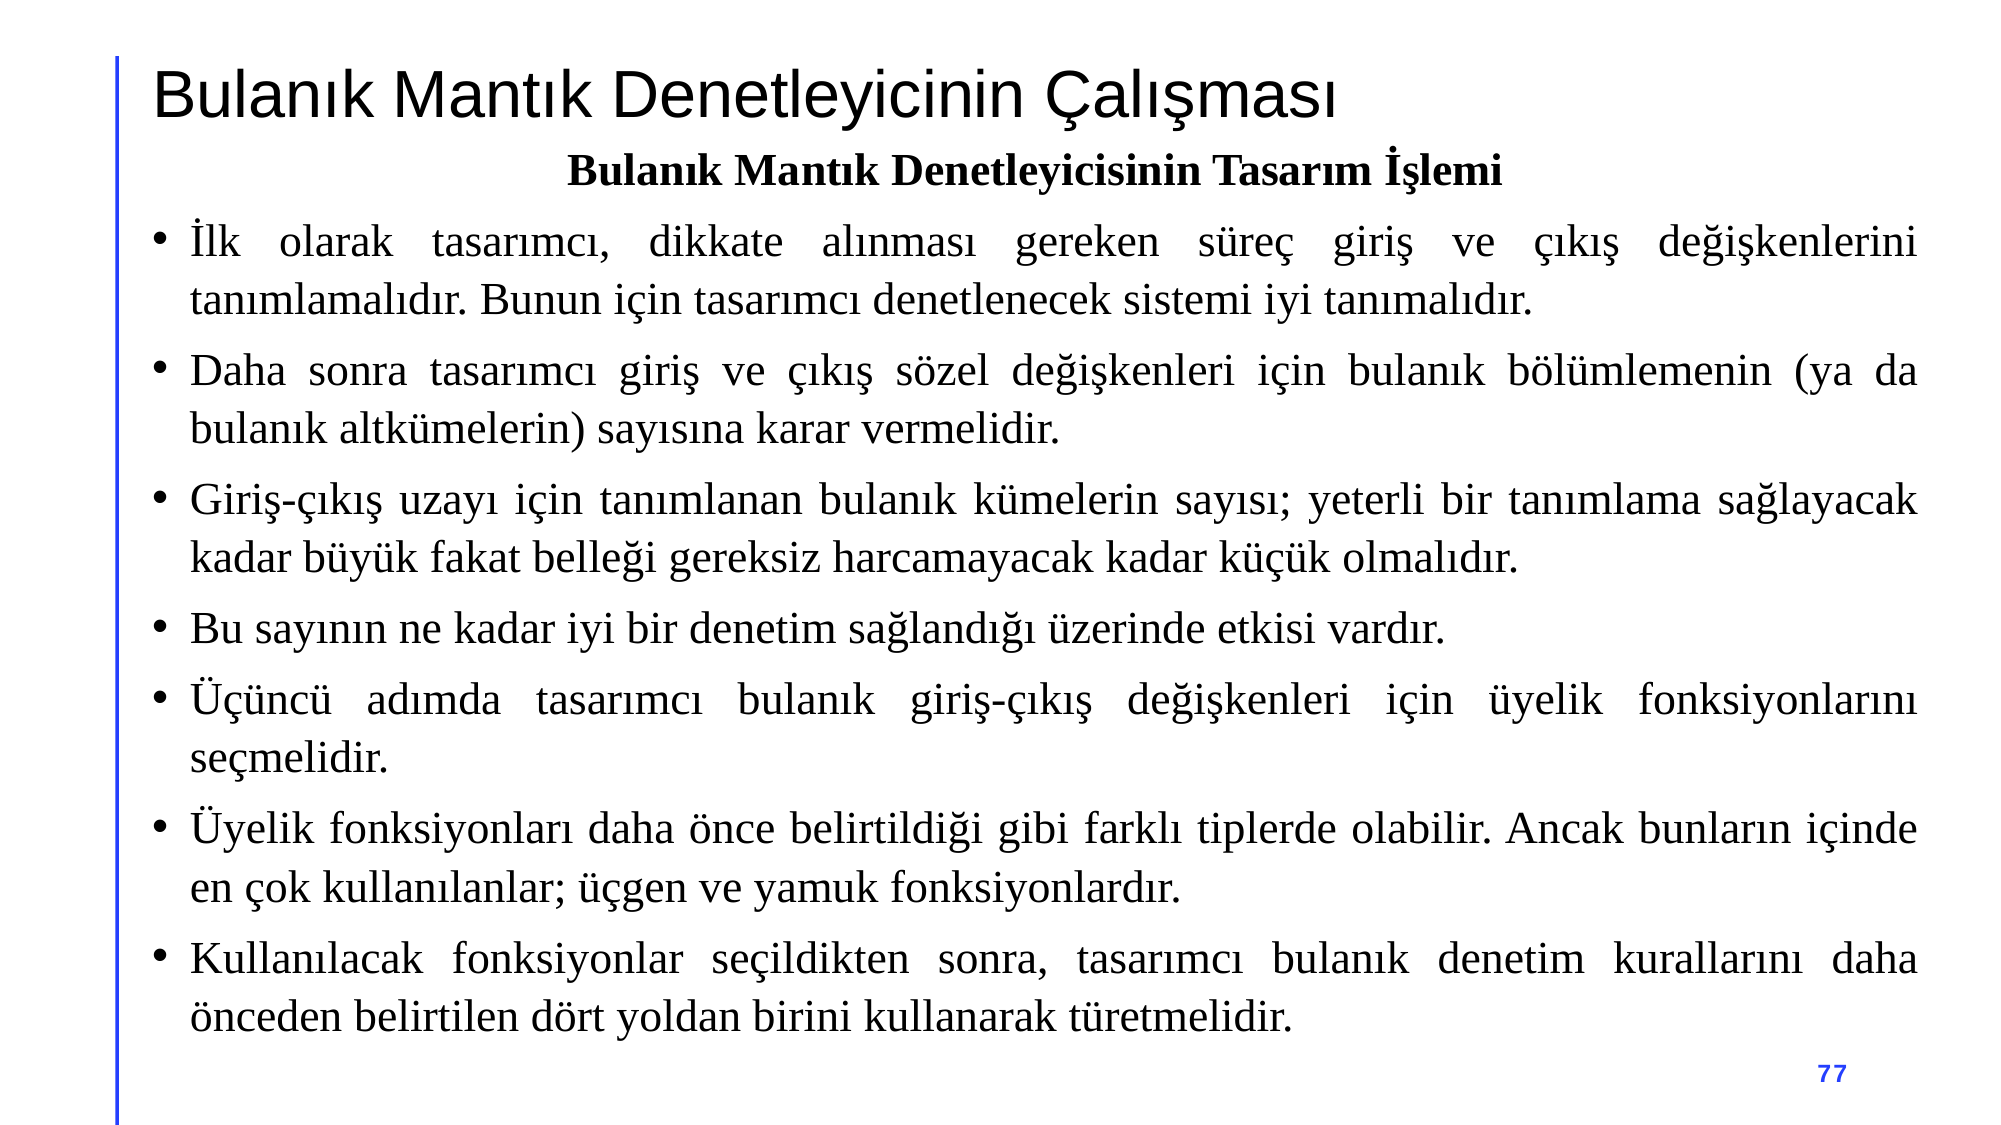

# Bulanık Mantık Denetleyicinin Çalışması
Bulanık Mantık Denetleyicisinin Tasarım İşlemi
İlk olarak tasarımcı, dikkate alınması gereken süreç giriş ve çıkış değişkenlerini tanımlamalıdır. Bunun için tasarımcı denetlenecek sistemi iyi tanımalıdır.
Daha sonra tasarımcı giriş ve çıkış sözel değişkenleri için bulanık bölümlemenin (ya da bulanık altkümelerin) sayısına karar vermelidir.
Giriş-çıkış uzayı için tanımlanan bulanık kümelerin sayısı; yeterli bir tanımlama sağlayacak kadar büyük fakat belleği gereksiz harcamayacak kadar küçük olmalıdır.
Bu sayının ne kadar iyi bir denetim sağlandığı üzerinde etkisi vardır.
Üçüncü adımda tasarımcı bulanık giriş-çıkış değişkenleri için üyelik fonksiyonlarını seçmelidir.
Üyelik fonksiyonları daha önce belirtildiği gibi farklı tiplerde olabilir. Ancak bunların içinde en çok kullanılanlar; üçgen ve yamuk fonksiyonlardır.
Kullanılacak fonksiyonlar seçildikten sonra, tasarımcı bulanık denetim kurallarını daha önceden belirtilen dört yoldan birini kullanarak türetmelidir.

77